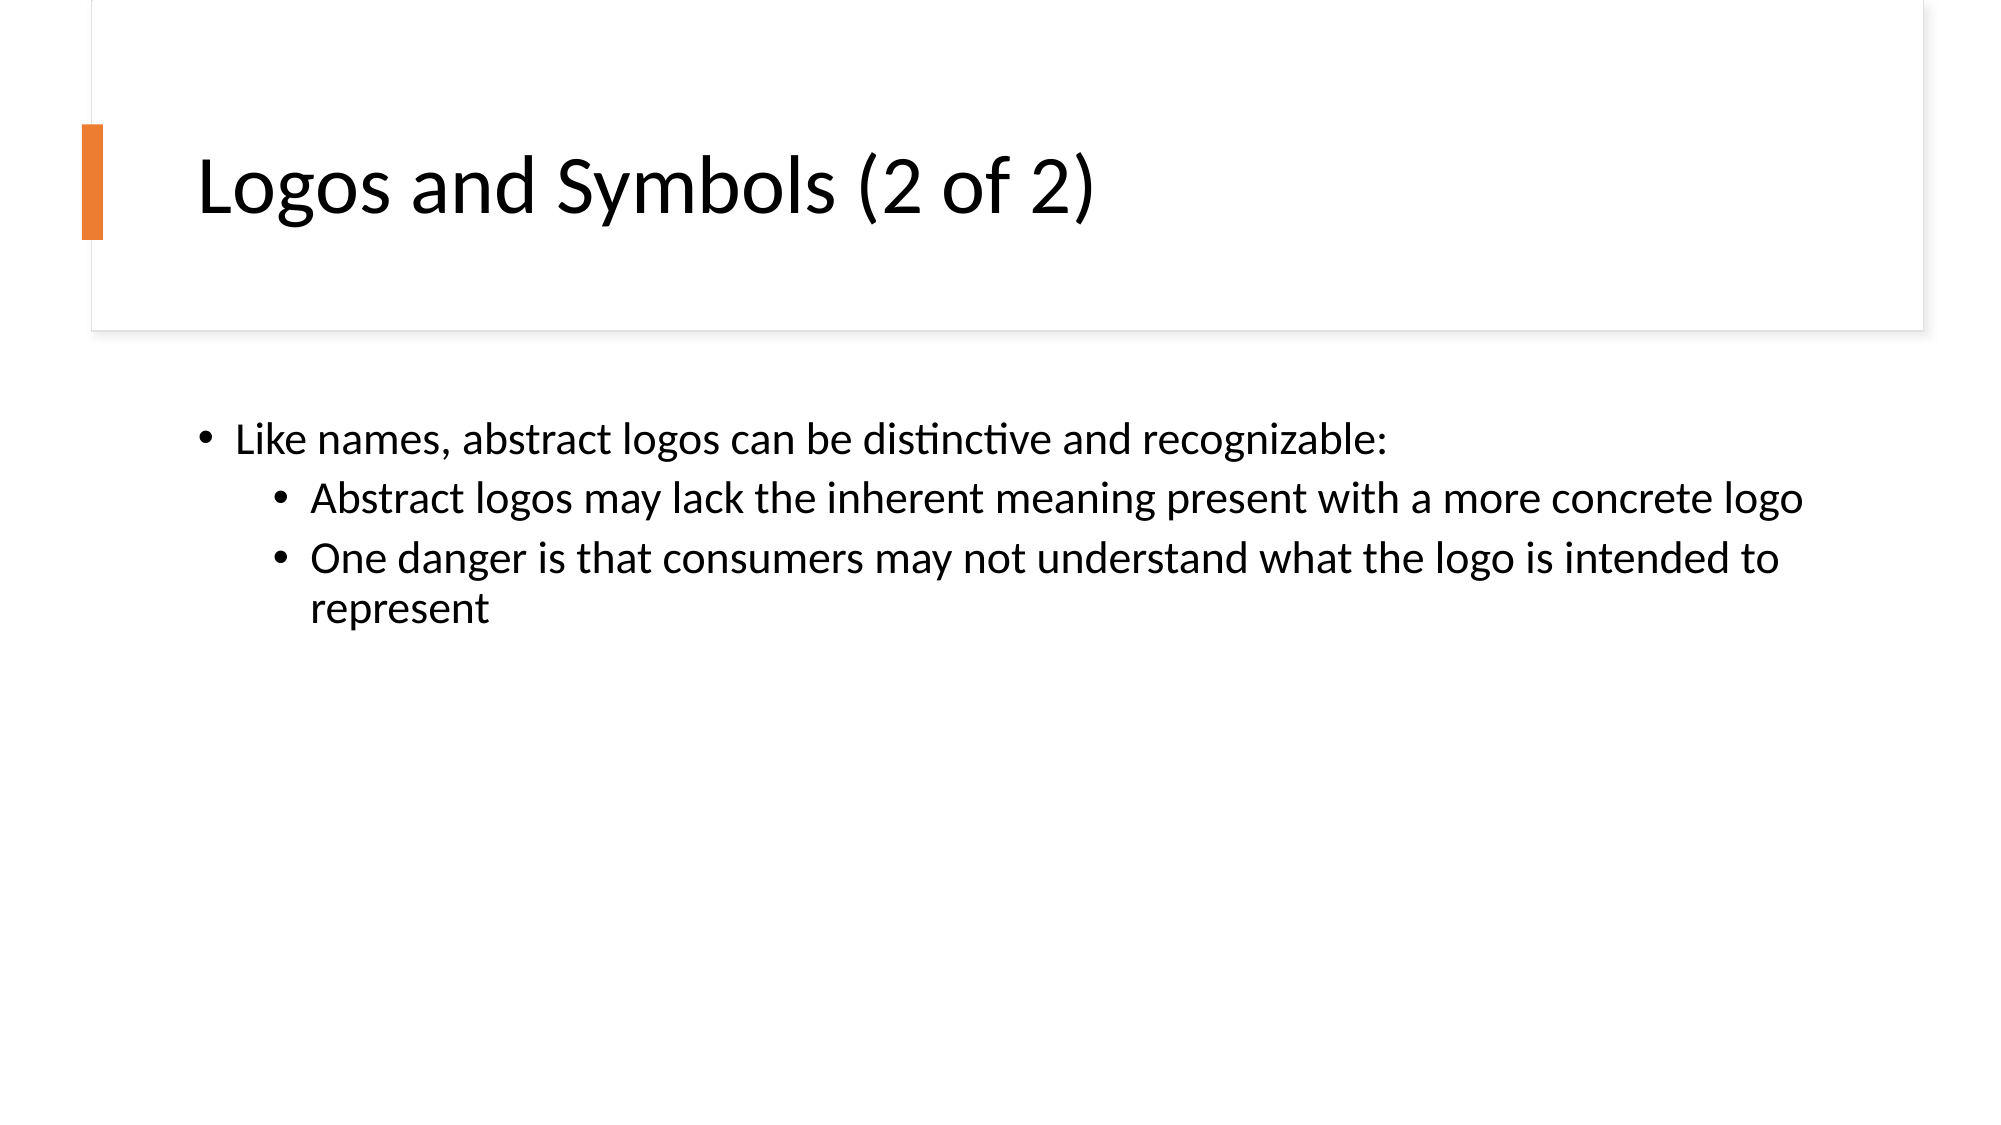

# Logos and Symbols (2 of 2)

Like names, abstract logos can be distinctive and recognizable:
Abstract logos may lack the inherent meaning present with a more concrete logo
One danger is that consumers may not understand what the logo is intended to represent